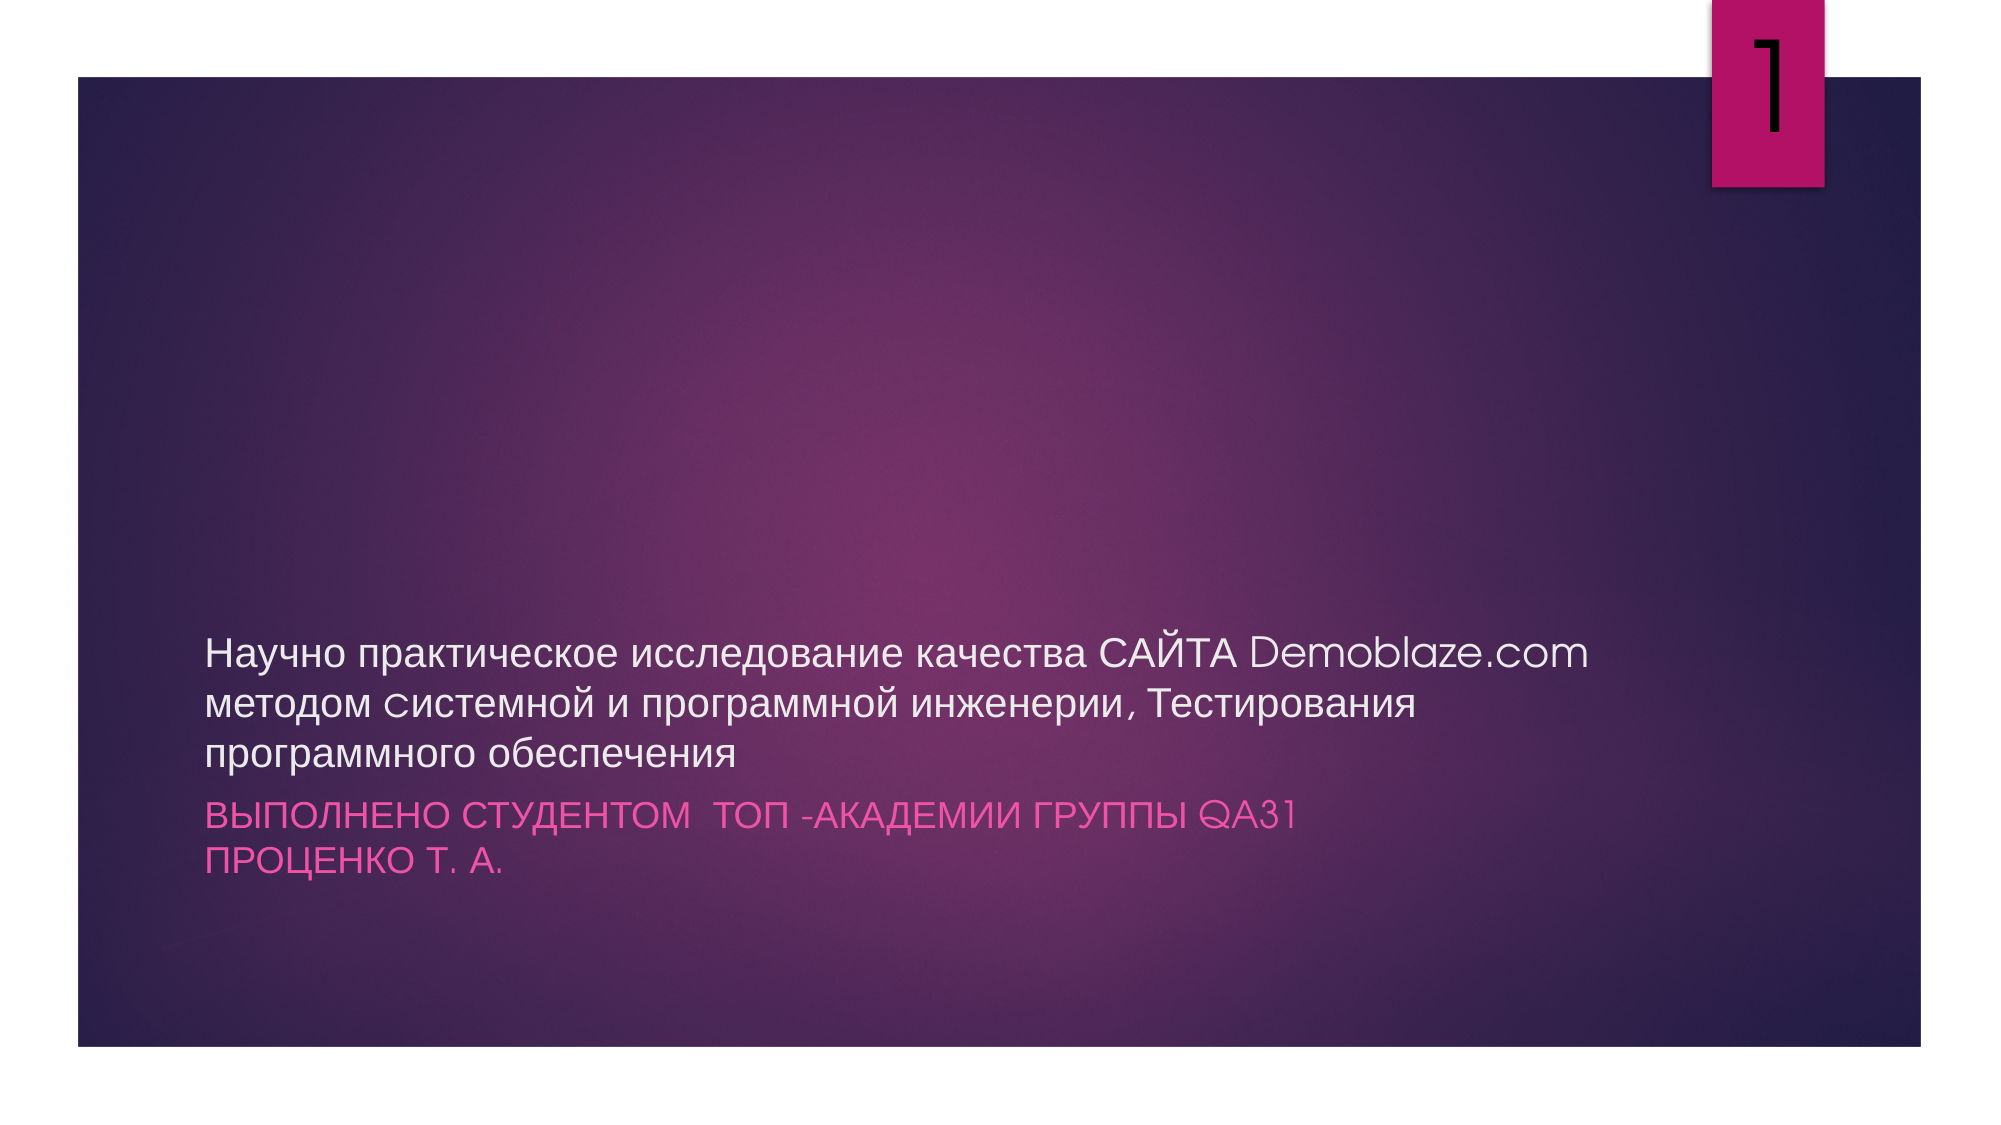

1
# Научно практическое исследование качества САЙТА Demoblaze.com методом cистемной и программной инженерии, Тестирования программного обеспечения
Выполнено студентом  топ -академии группы qa31
Проценко т. а.